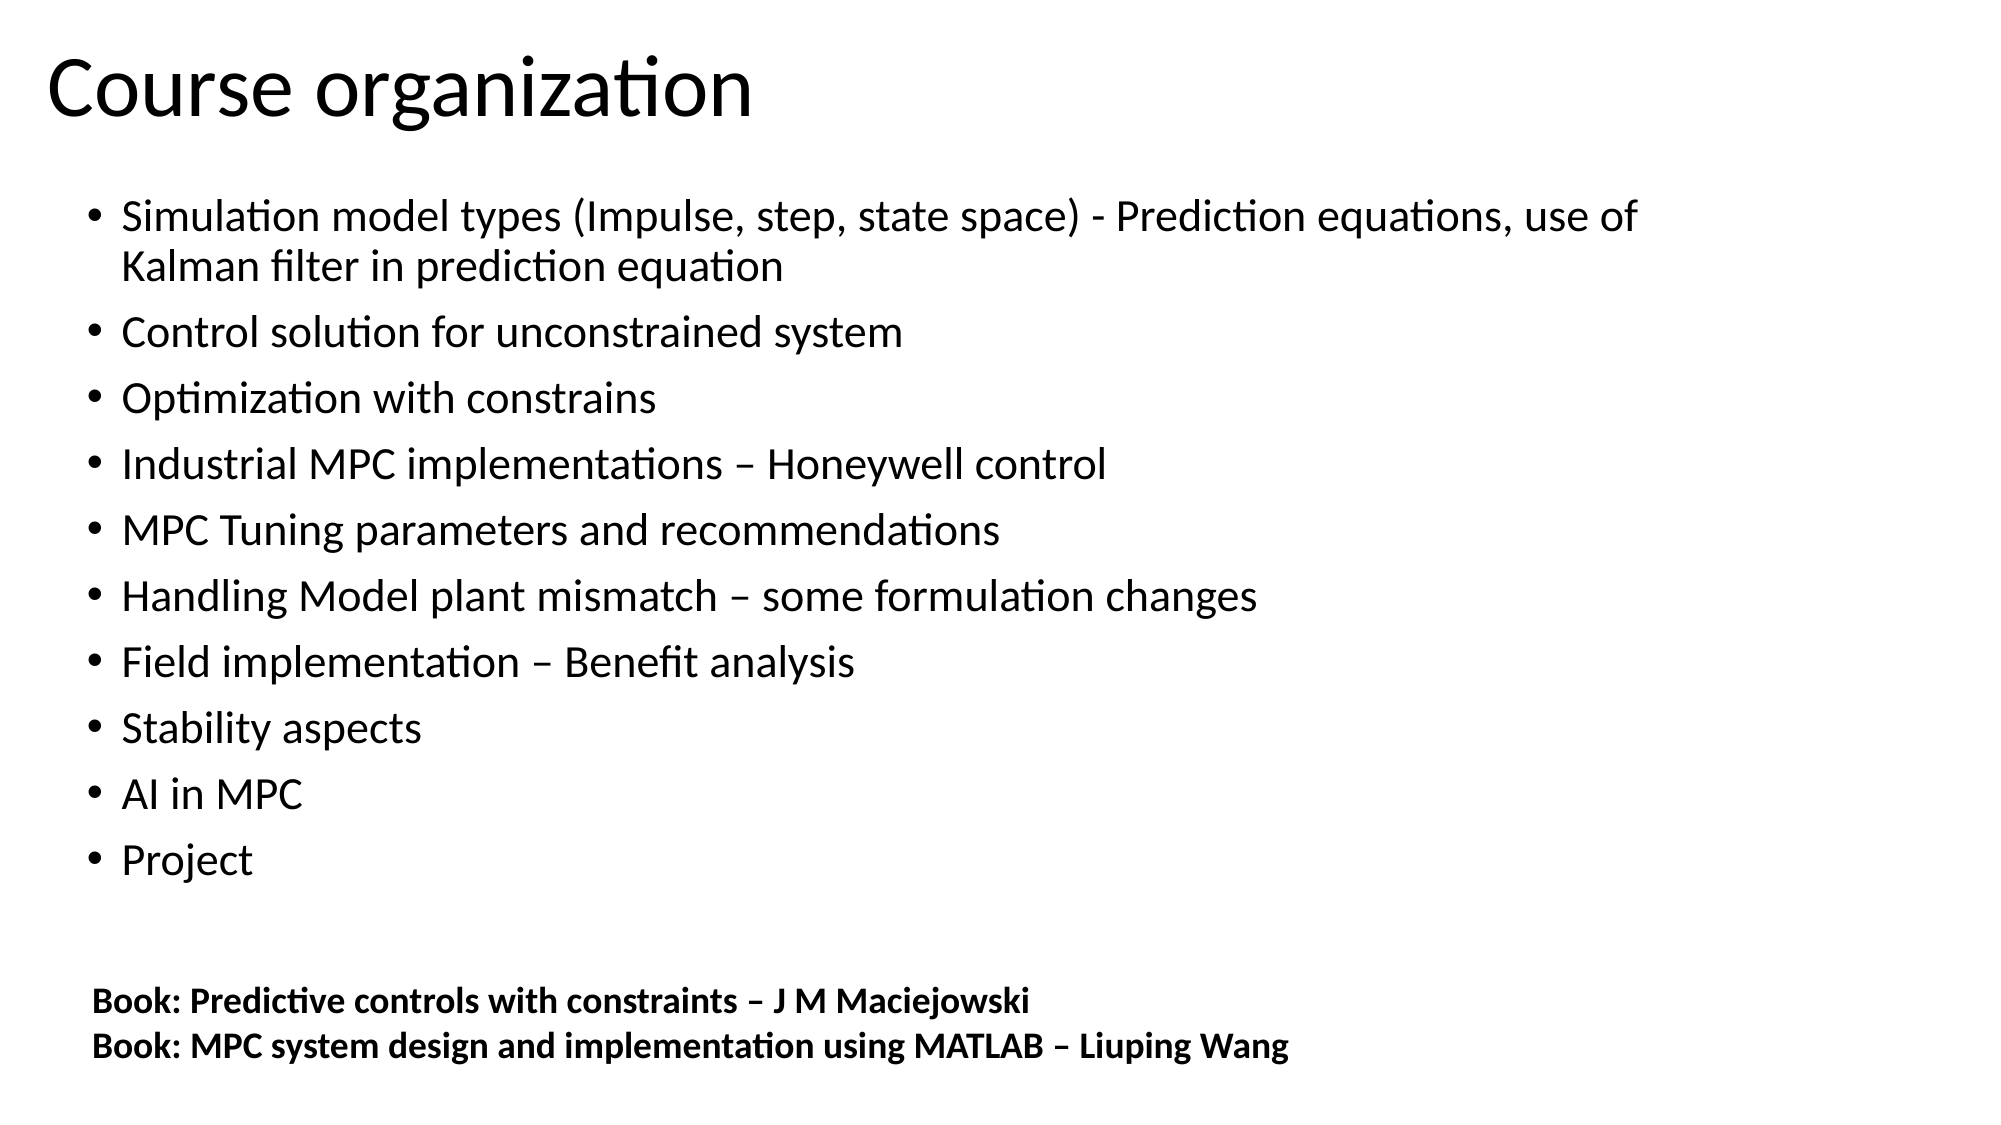

# Course organization
Simulation model types (Impulse, step, state space) - Prediction equations, use of Kalman filter in prediction equation
Control solution for unconstrained system
Optimization with constrains
Industrial MPC implementations – Honeywell control
MPC Tuning parameters and recommendations
Handling Model plant mismatch – some formulation changes
Field implementation – Benefit analysis
Stability aspects
AI in MPC
Project
Book: Predictive controls with constraints – J M Maciejowski
Book: MPC system design and implementation using MATLAB – Liuping Wang